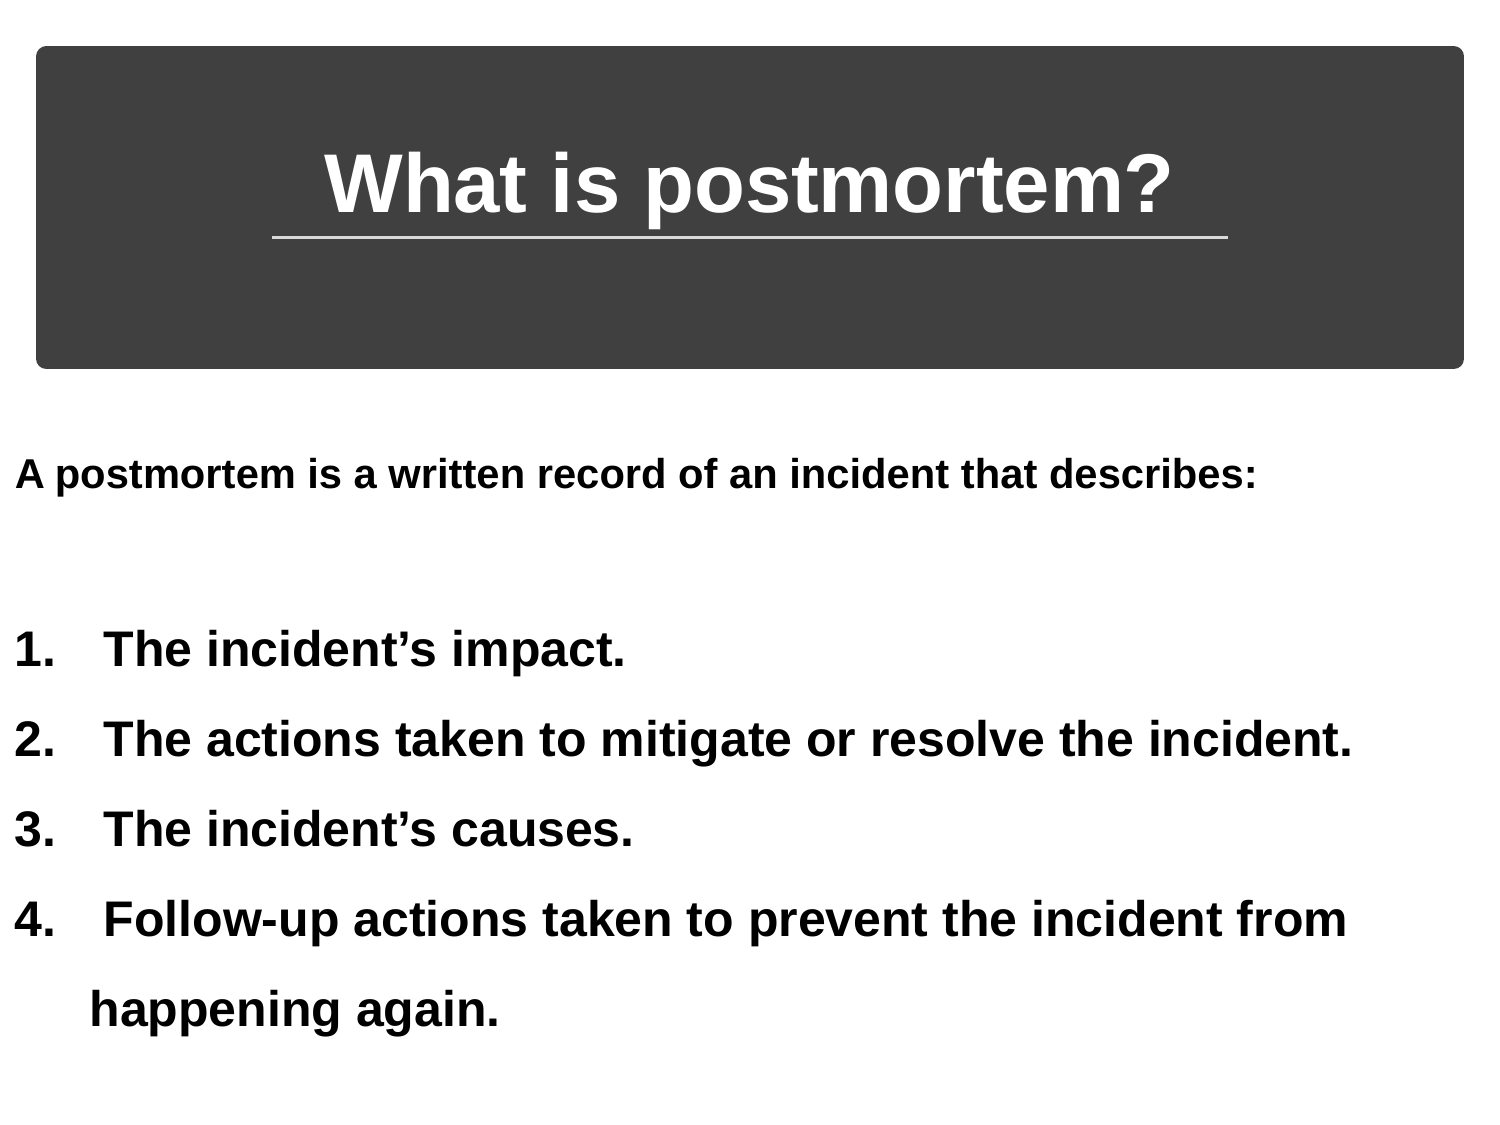

# What is postmortem?
A postmortem is a written record of an incident that describes:

 The incident’s impact.
 The actions taken to mitigate or resolve the incident.
 The incident’s causes.
 Follow-up actions taken to prevent the incident from  happening again.